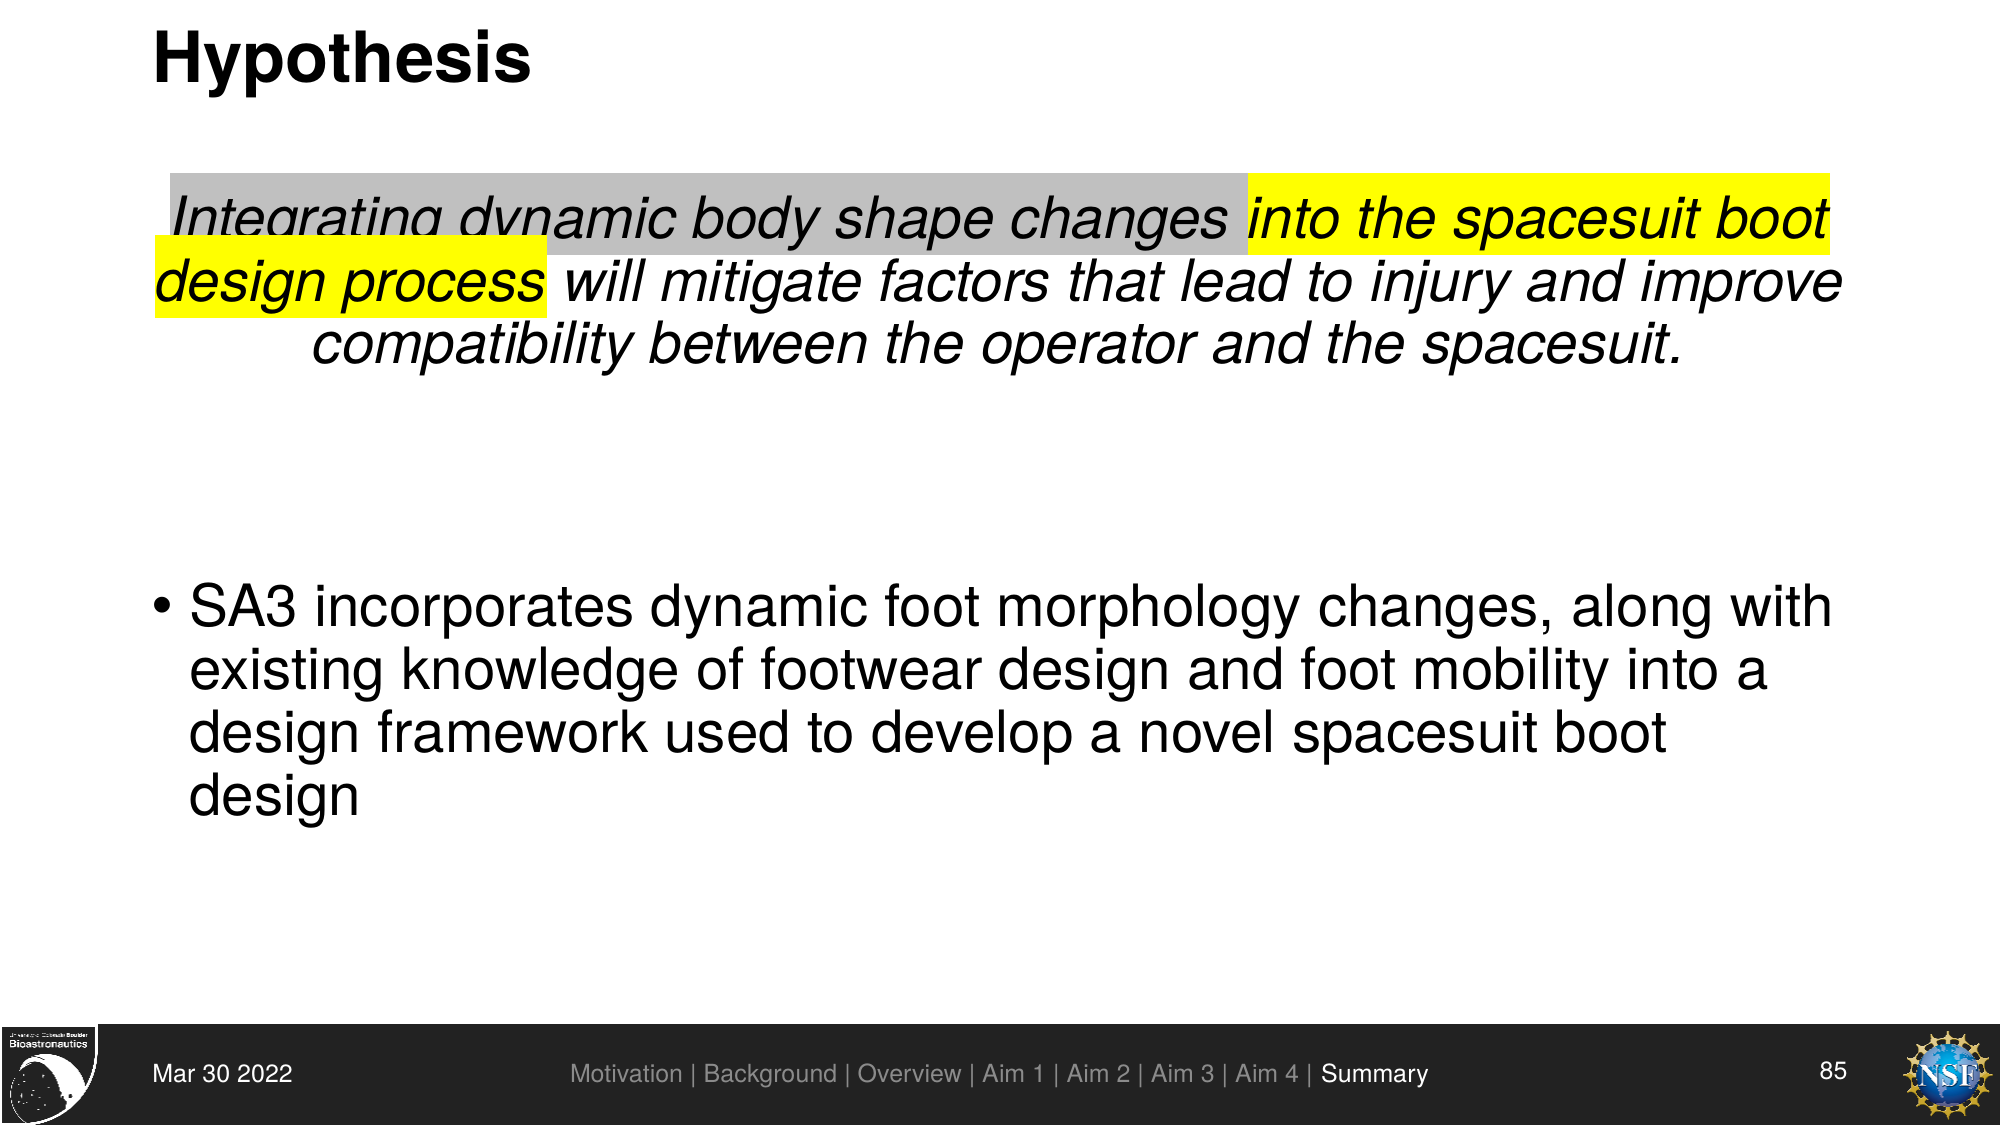

# Hypothesis
Integrating dynamic body shape changes into the spacesuit boot design process will mitigate factors that lead to injury and improve compatibility between the operator and the spacesuit.
SA3 incorporates dynamic foot morphology changes, along with existing knowledge of footwear design and foot mobility into a design framework used to develop a novel spacesuit boot design
Motivation | Background | Overview | Aim 1 | Aim 2 | Aim 3 | Aim 4 | Summary
Mar 30 2022
85